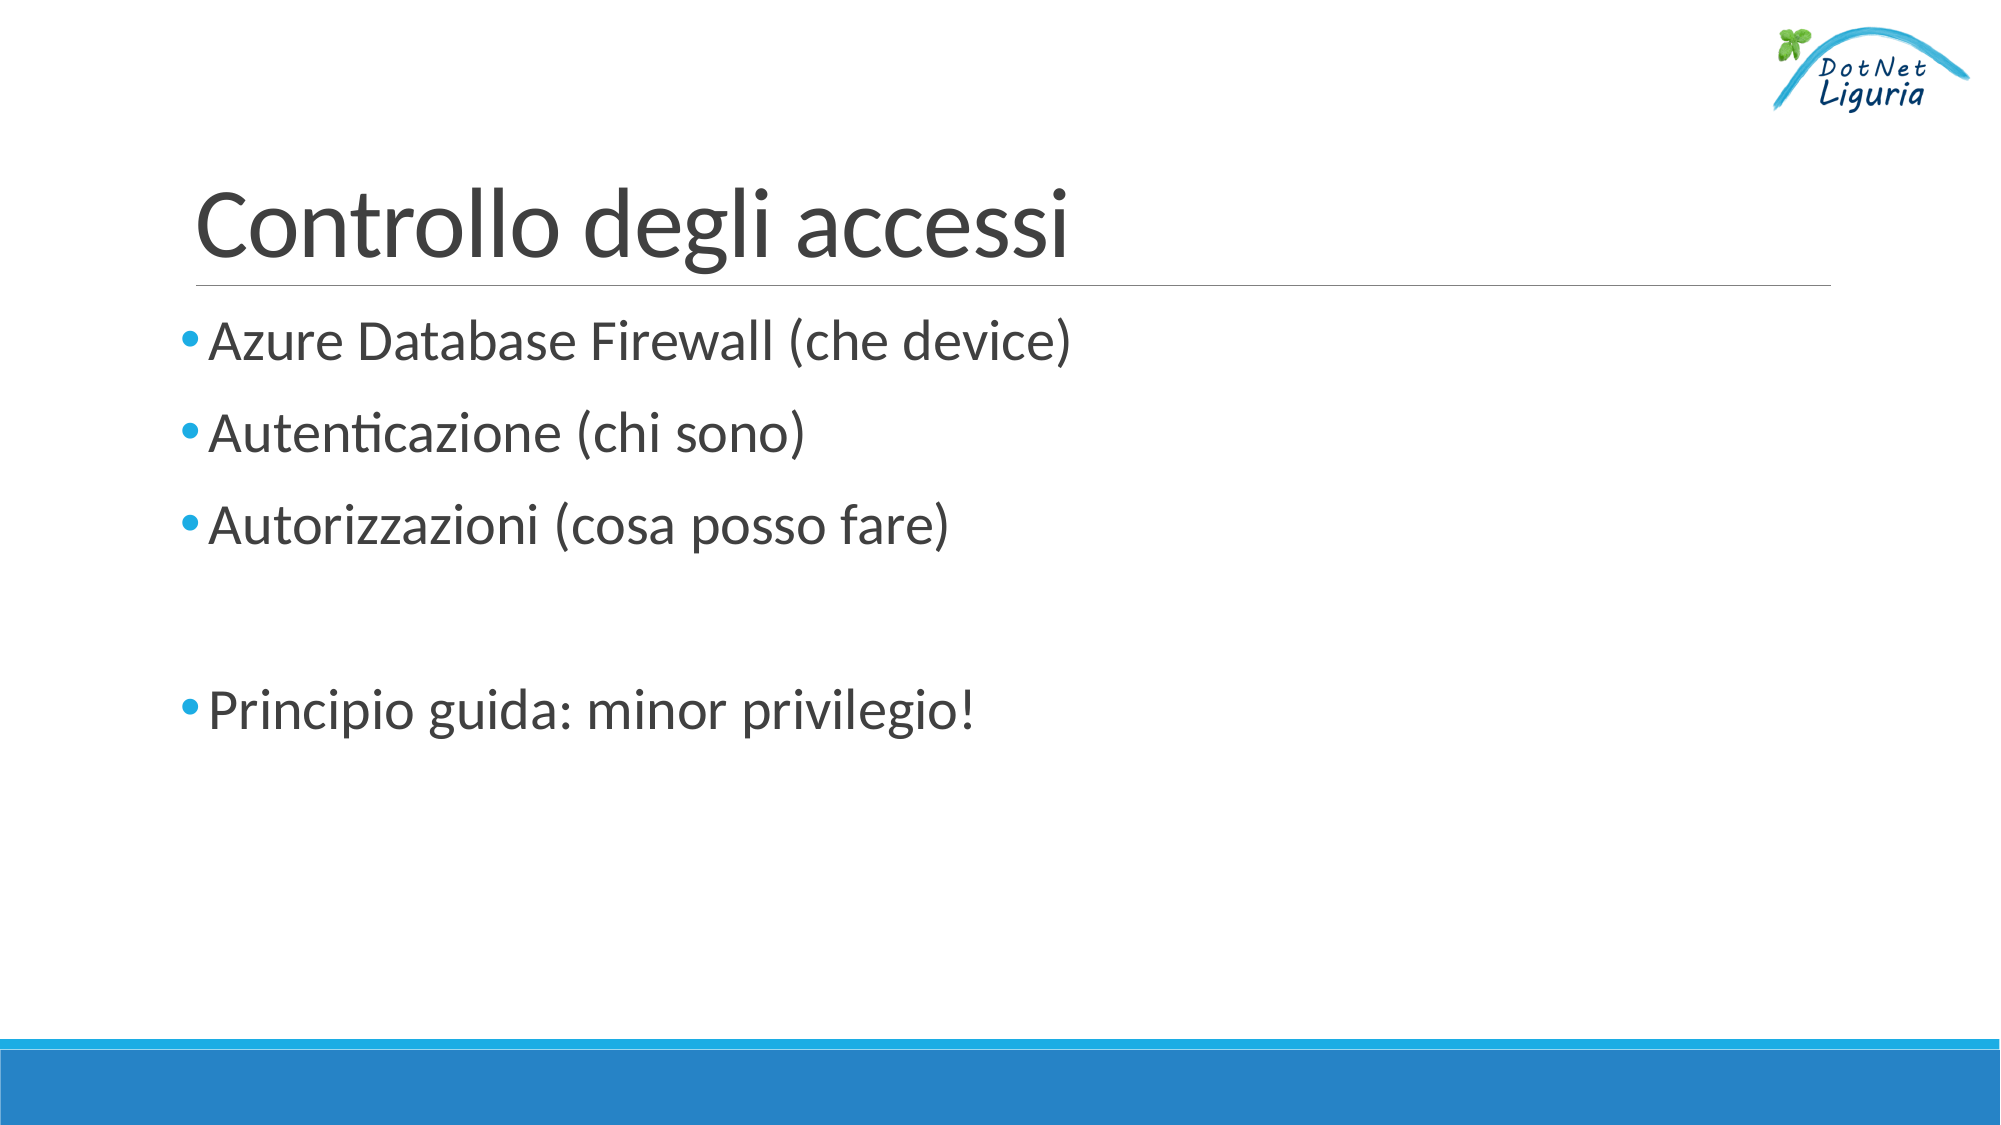

# Controllo degli accessi
Azure Database Firewall (che device)
Autenticazione (chi sono)
Autorizzazioni (cosa posso fare)

Principio guida: minor privilegio!